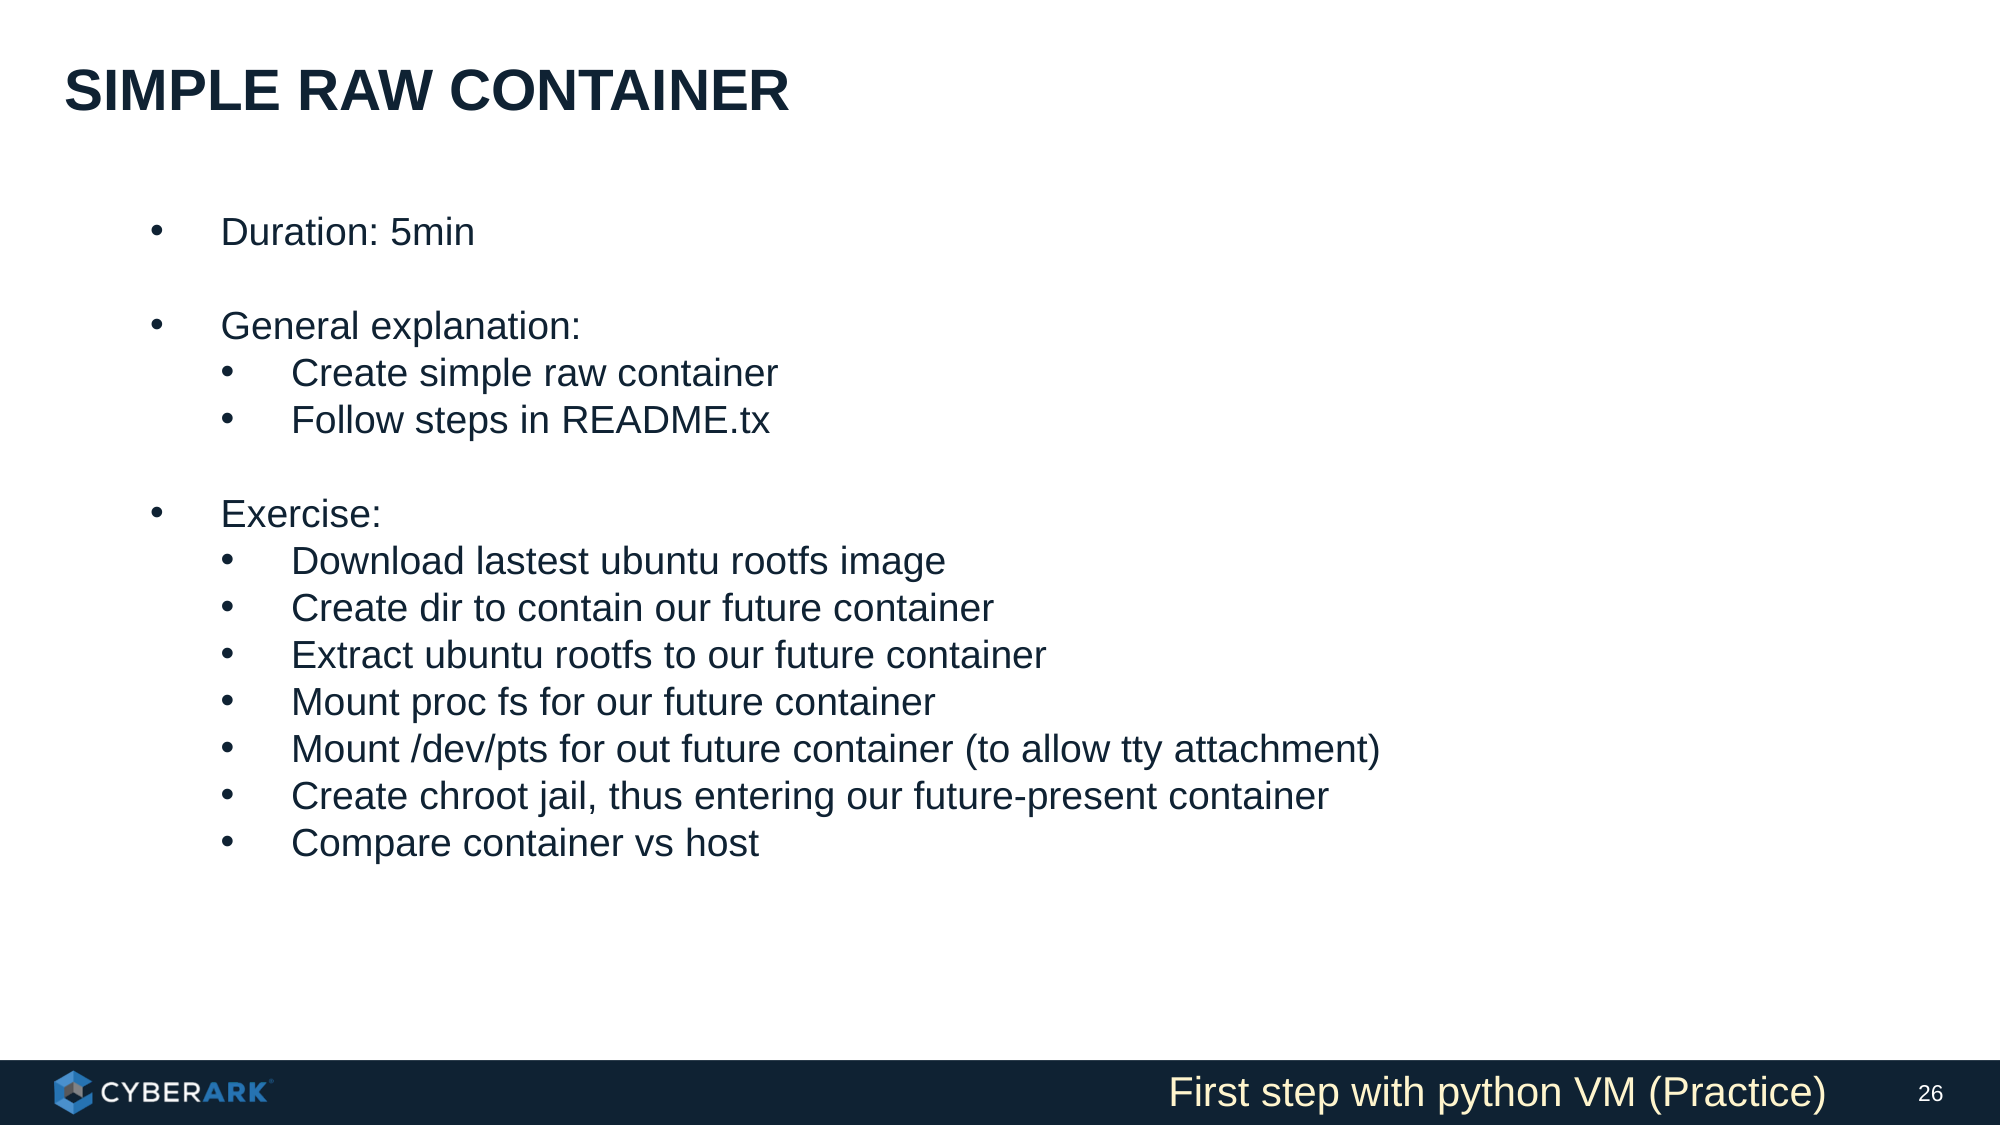

# Simple raw container

Duration: 5min

General explanation:
Create simple raw container
Follow steps in README.tx

Exercise:
Download lastest ubuntu rootfs image
Create dir to contain our future container
Extract ubuntu rootfs to our future container
Mount proc fs for our future container
Mount /dev/pts for out future container (to allow tty attachment)
Create chroot jail, thus entering our future-present container
Compare container vs host
First step with python VM (Practice)
26